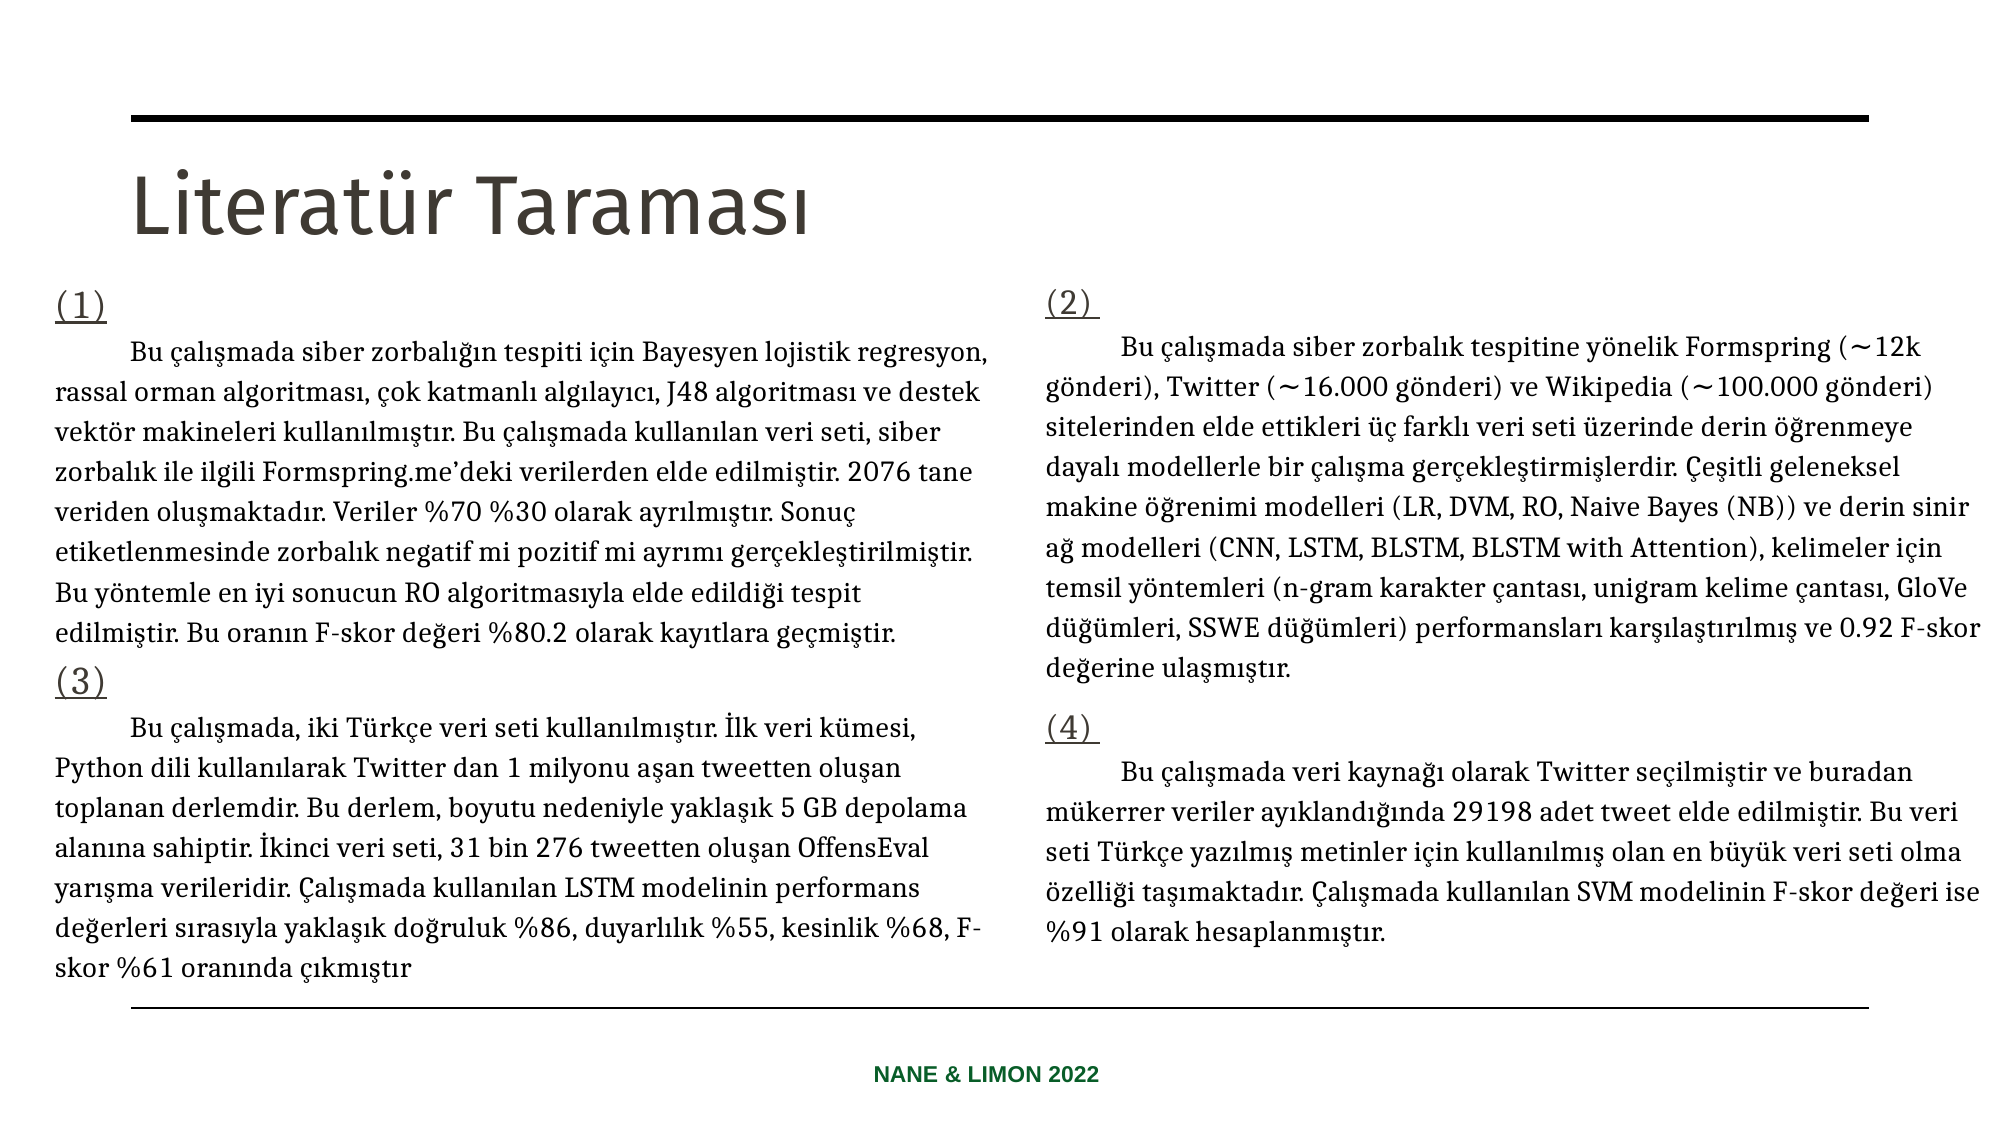

# Literatür Taraması
(1)
Bu çalışmada siber zorbalığın tespiti için Bayesyen lojistik regresyon, rassal orman algoritması, çok katmanlı algılayıcı, J48 algoritması ve destek vektör makineleri kullanılmıştır. Bu çalışmada kullanılan veri seti, siber zorbalık ile ilgili Formspring.me’deki verilerden elde edilmiştir. 2076 tane veriden oluşmaktadır. Veriler %70 %30 olarak ayrılmıştır. Sonuç etiketlenmesinde zorbalık negatif mi pozitif mi ayrımı gerçekleştirilmiştir. Bu yöntemle en iyi sonucun RO algoritmasıyla elde edildiği tespit edilmiştir. Bu oranın F-skor değeri %80.2 olarak kayıtlara geçmiştir.
(3)
Bu çalışmada, iki Türkçe veri seti kullanılmıştır. İlk veri kümesi, Python dili kullanılarak Twitter dan 1 milyonu aşan tweetten oluşan toplanan derlemdir. Bu derlem, boyutu nedeniyle yaklaşık 5 GB depolama alanına sahiptir. İkinci veri seti, 31 bin 276 tweetten oluşan OffensEval yarışma verileridir. Çalışmada kullanılan LSTM modelinin performans değerleri sırasıyla yaklaşık doğruluk %86, duyarlılık %55, kesinlik %68, F-skor %61 oranında çıkmıştır
(2)
Bu çalışmada siber zorbalık tespitine yönelik Formspring (∼12k gönderi), Twitter (∼16.000 gönderi) ve Wikipedia (∼100.000 gönderi) sitelerinden elde ettikleri üç farklı veri seti üzerinde derin öğrenmeye dayalı modellerle bir çalışma gerçekleştirmişlerdir. Çeşitli geleneksel makine öğrenimi modelleri (LR, DVM, RO, Naive Bayes (NB)) ve derin sinir ağ modelleri (CNN, LSTM, BLSTM, BLSTM with Attention), kelimeler için temsil yöntemleri (n-gram karakter çantası, unigram kelime çantası, GloVe düğümleri, SSWE düğümleri) performansları karşılaştırılmış ve 0.92 F-skor değerine ulaşmıştır.
(4)
Bu çalışmada veri kaynağı olarak Twitter seçilmiştir ve buradan mükerrer veriler ayıklandığında 29198 adet tweet elde edilmiştir. Bu veri seti Türkçe yazılmış metinler için kullanılmış olan en büyük veri seti olma özelliği taşımaktadır. Çalışmada kullanılan SVM modelinin F-skor değeri ise %91 olarak hesaplanmıştır.

NANE & LIMON 2022